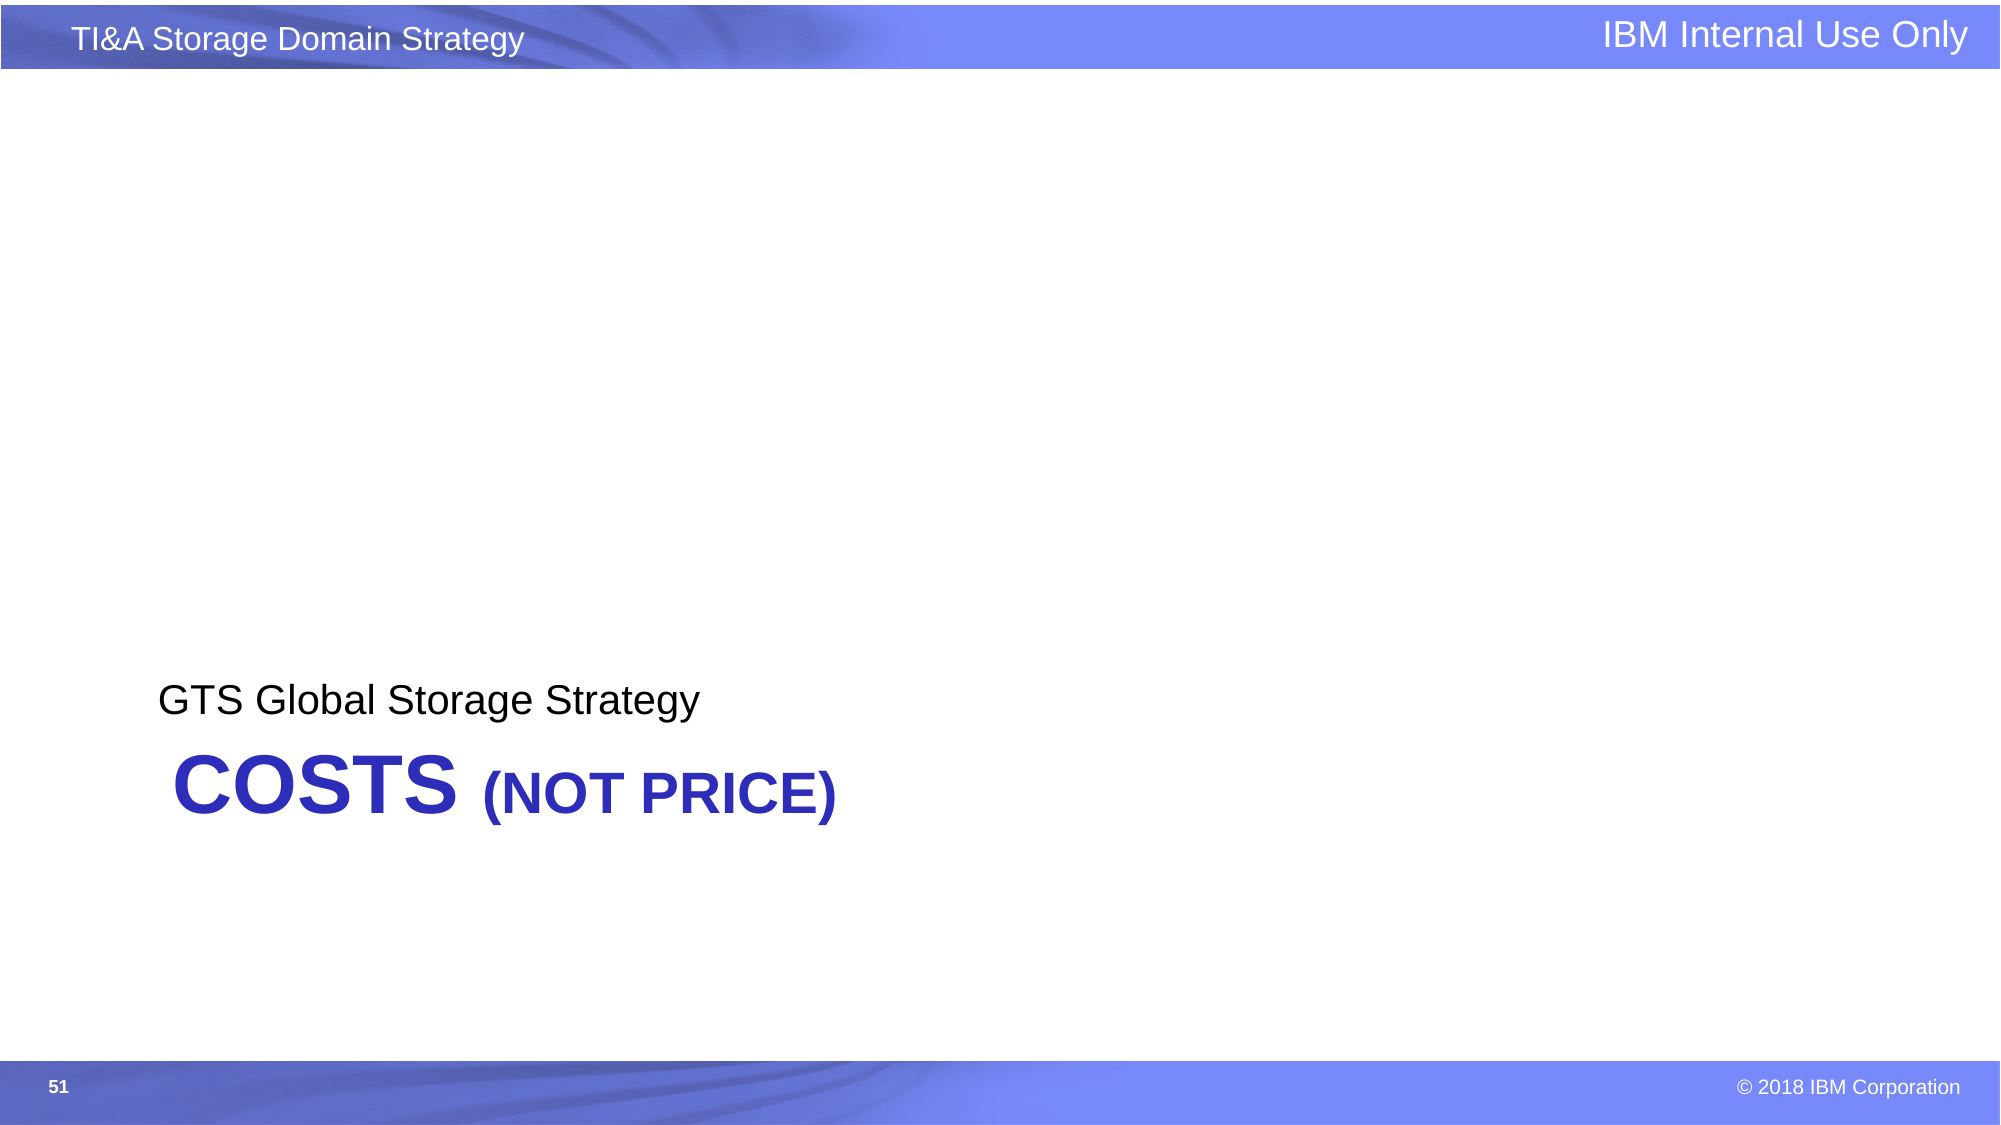

GTS Global Storage Strategy
# Costs (not price)